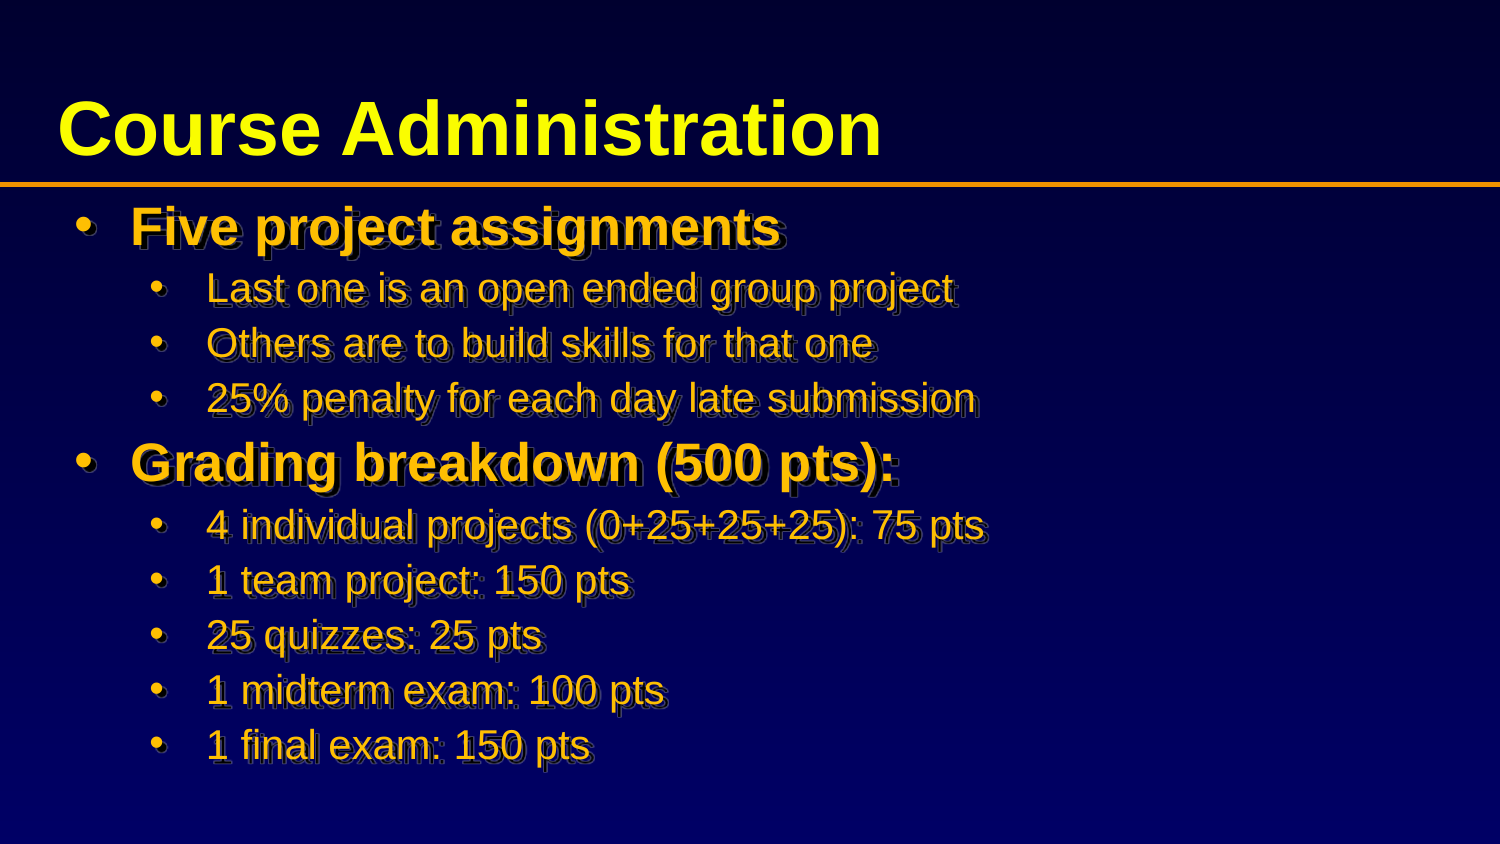

# Course Administration
Five project assignments
Last one is an open ended group project
Others are to build skills for that one
25% penalty for each day late submission
Grading breakdown (500 pts):
4 individual projects (0+25+25+25): 75 pts
1 team project: 150 pts
25 quizzes: 25 pts
1 midterm exam: 100 pts
1 final exam: 150 pts